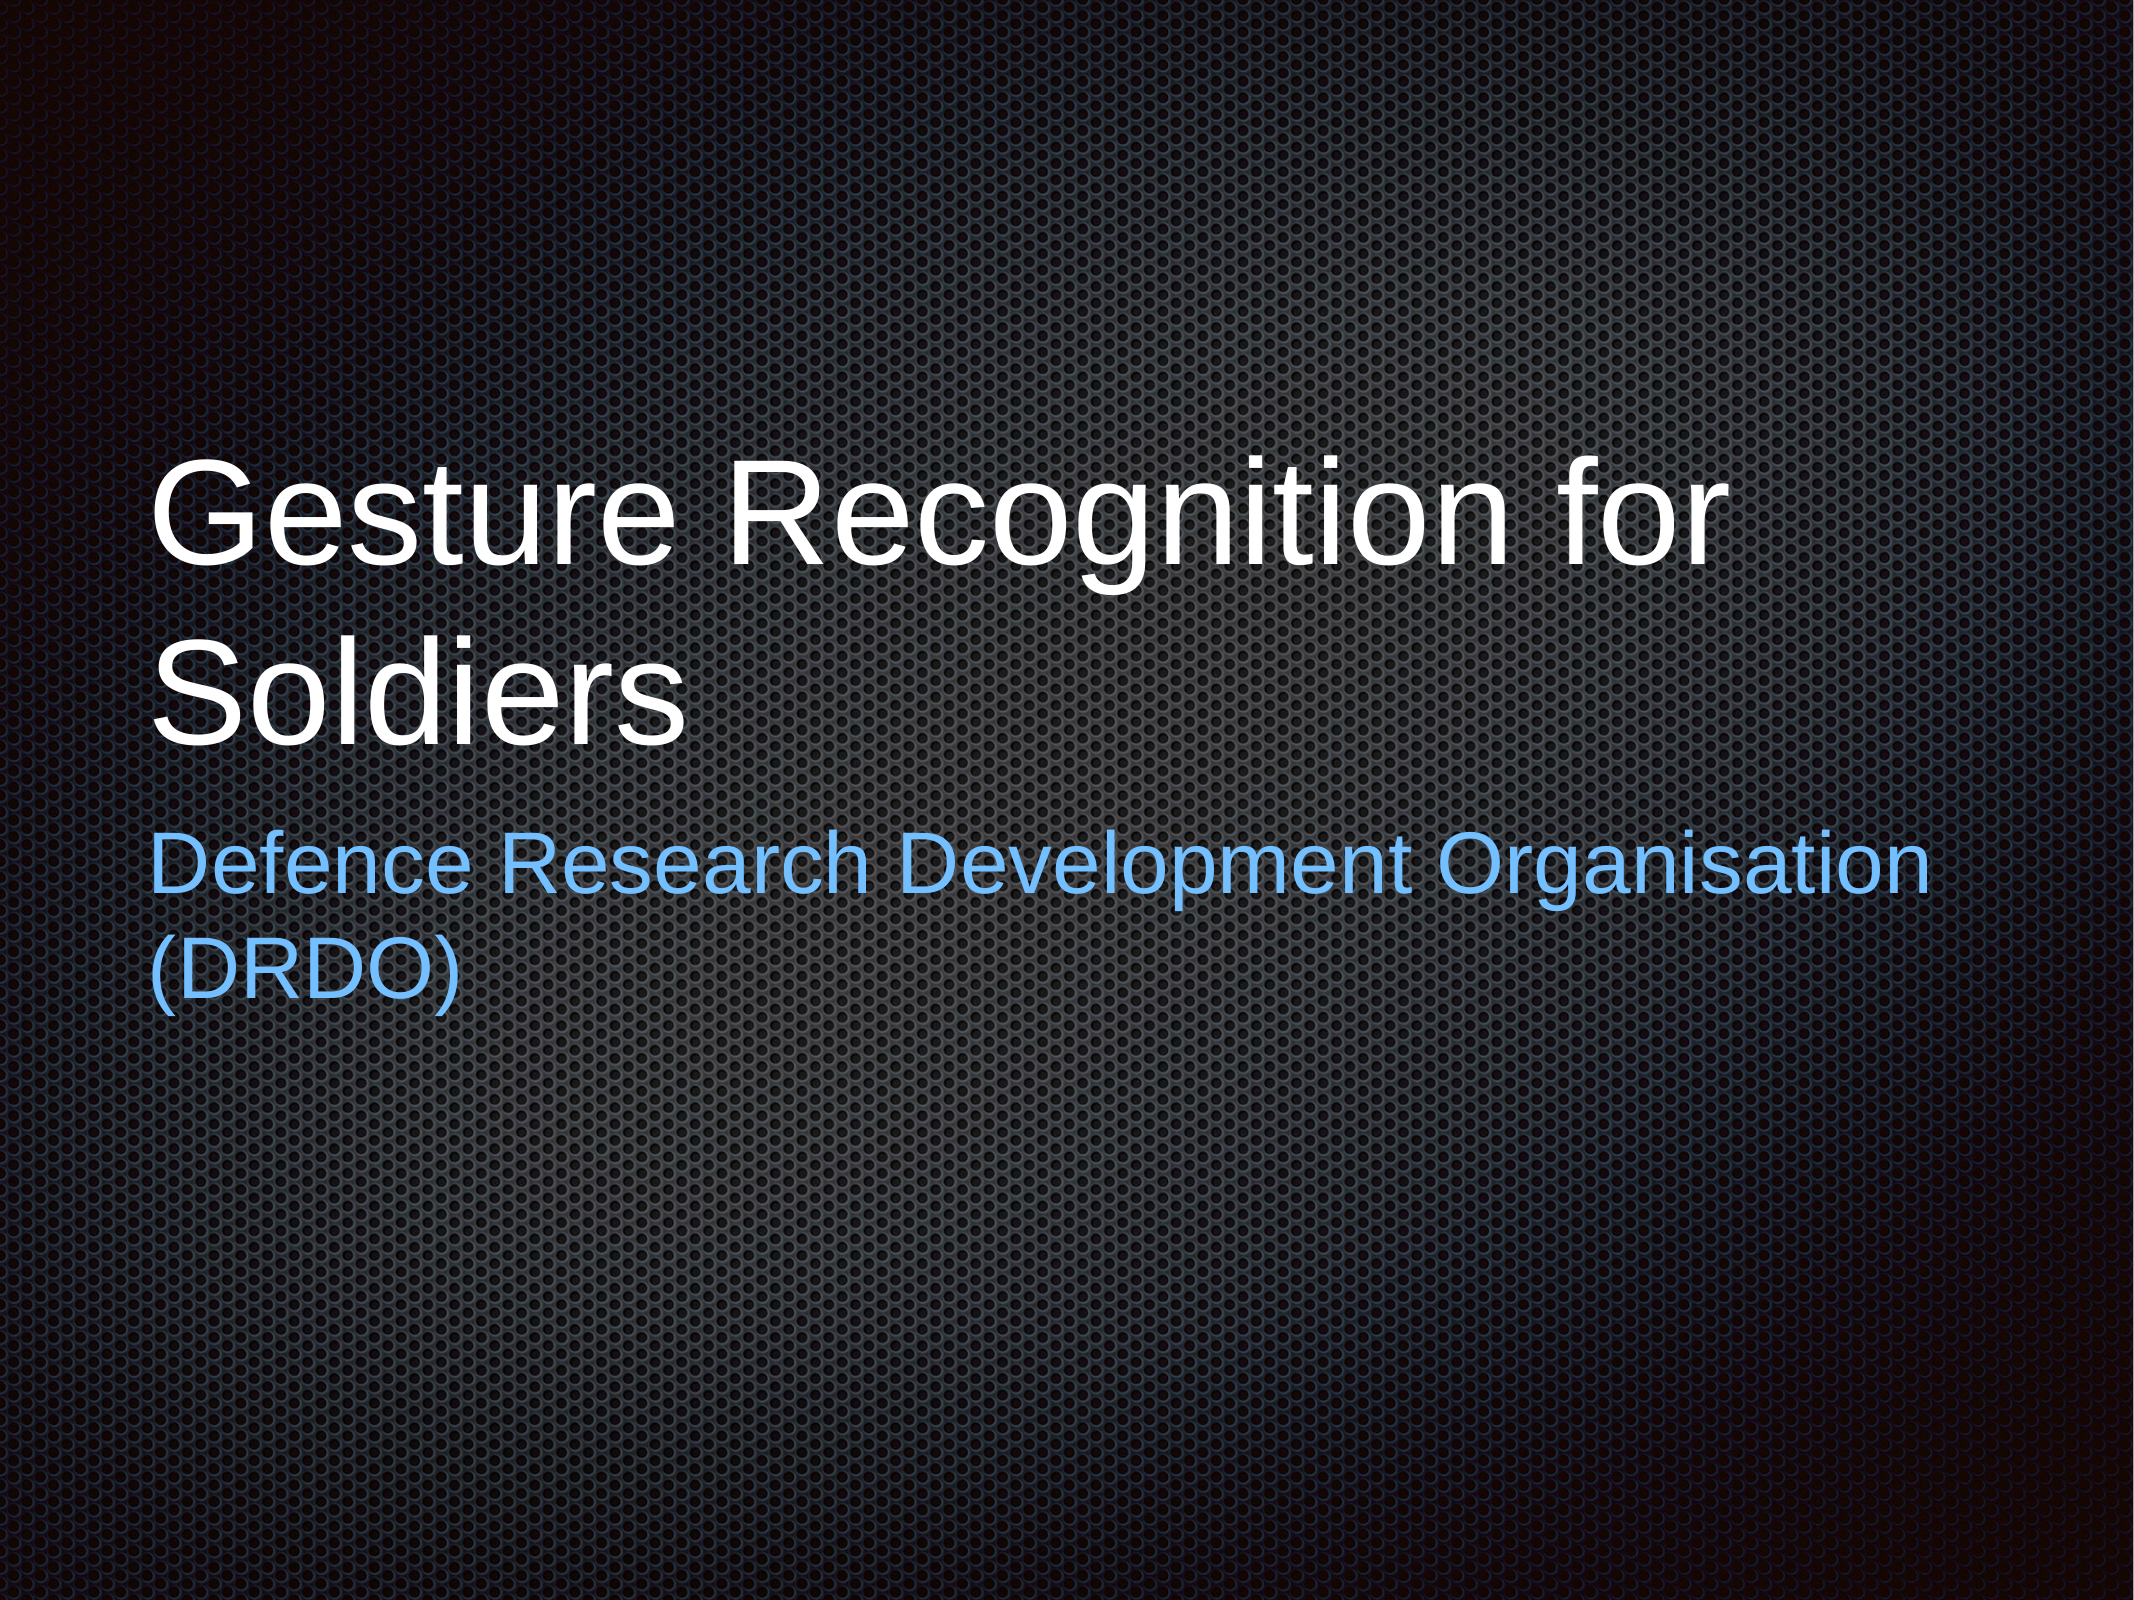

# Gesture Recognition for Soldiers
Defence Research Development Organisation (DRDO)